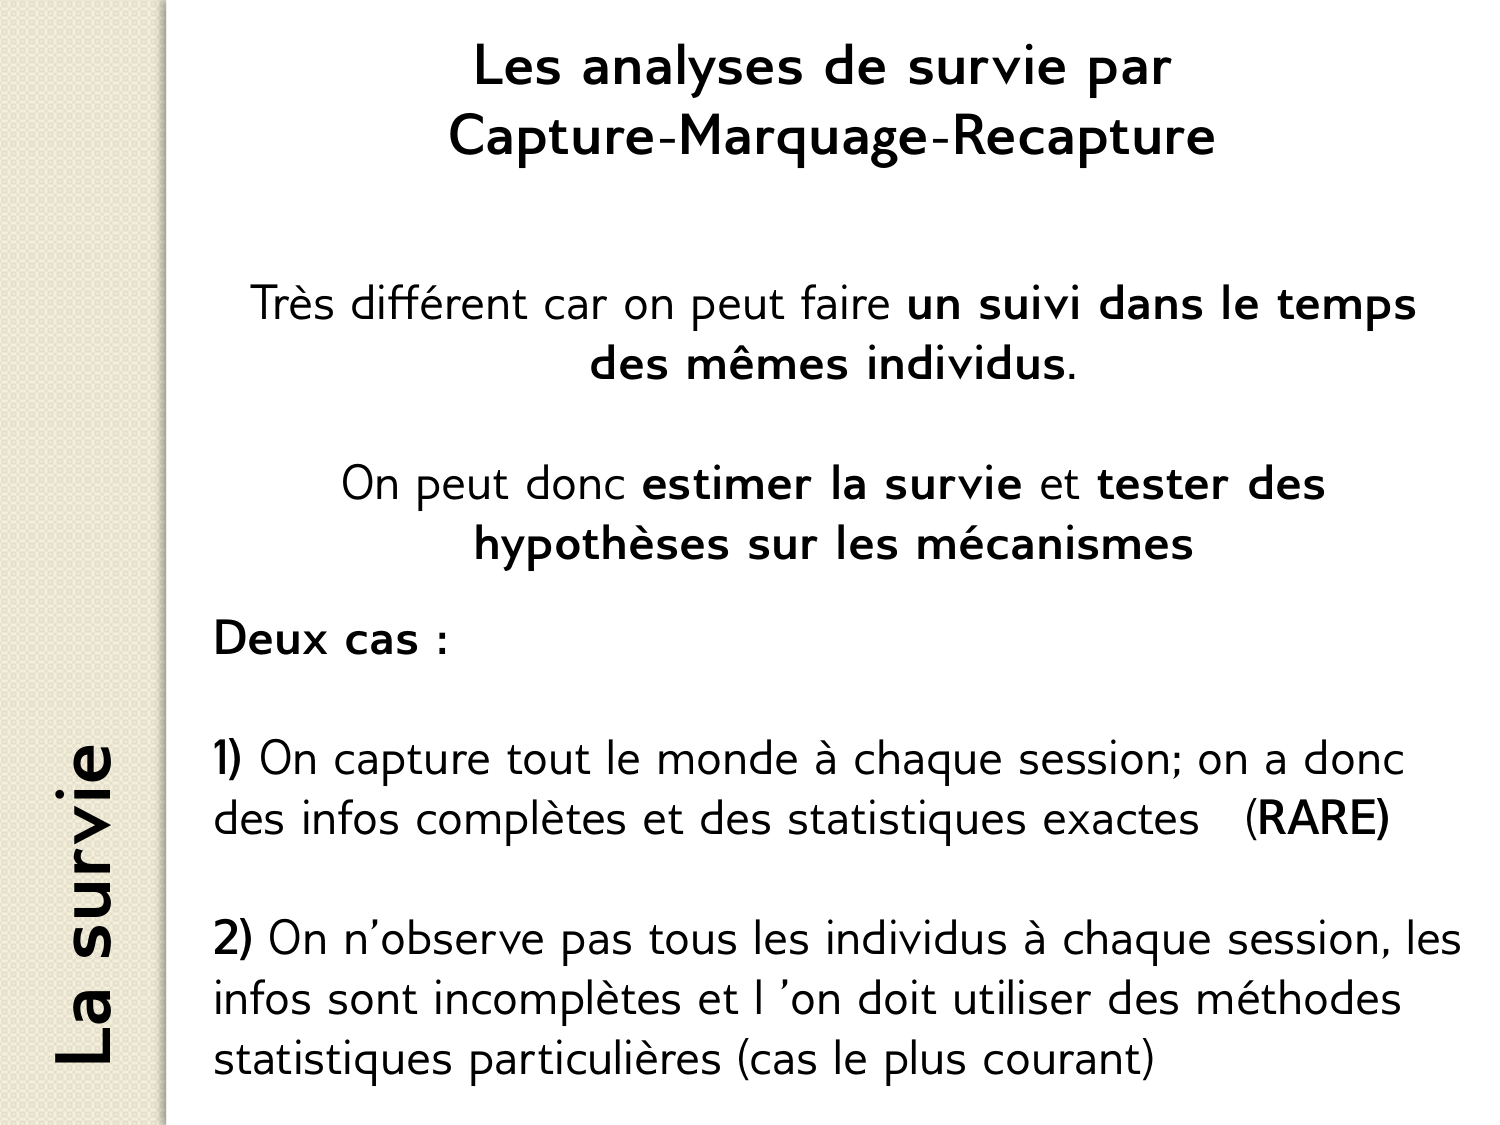

Les analyses de survie par
Capture-Marquage-Recapture
Très différent car on peut faire un suivi dans le temps des mêmes individus.

On peut donc estimer la survie et tester des hypothèses sur les mécanismes
Deux cas :

1) On capture tout le monde à chaque session; on a donc des infos complètes et des statistiques exactes   (RARE)

2) On n’observe pas tous les individus à chaque session, les infos sont incomplètes et l ’on doit utiliser des méthodes statistiques particulières (cas le plus courant)

La survie